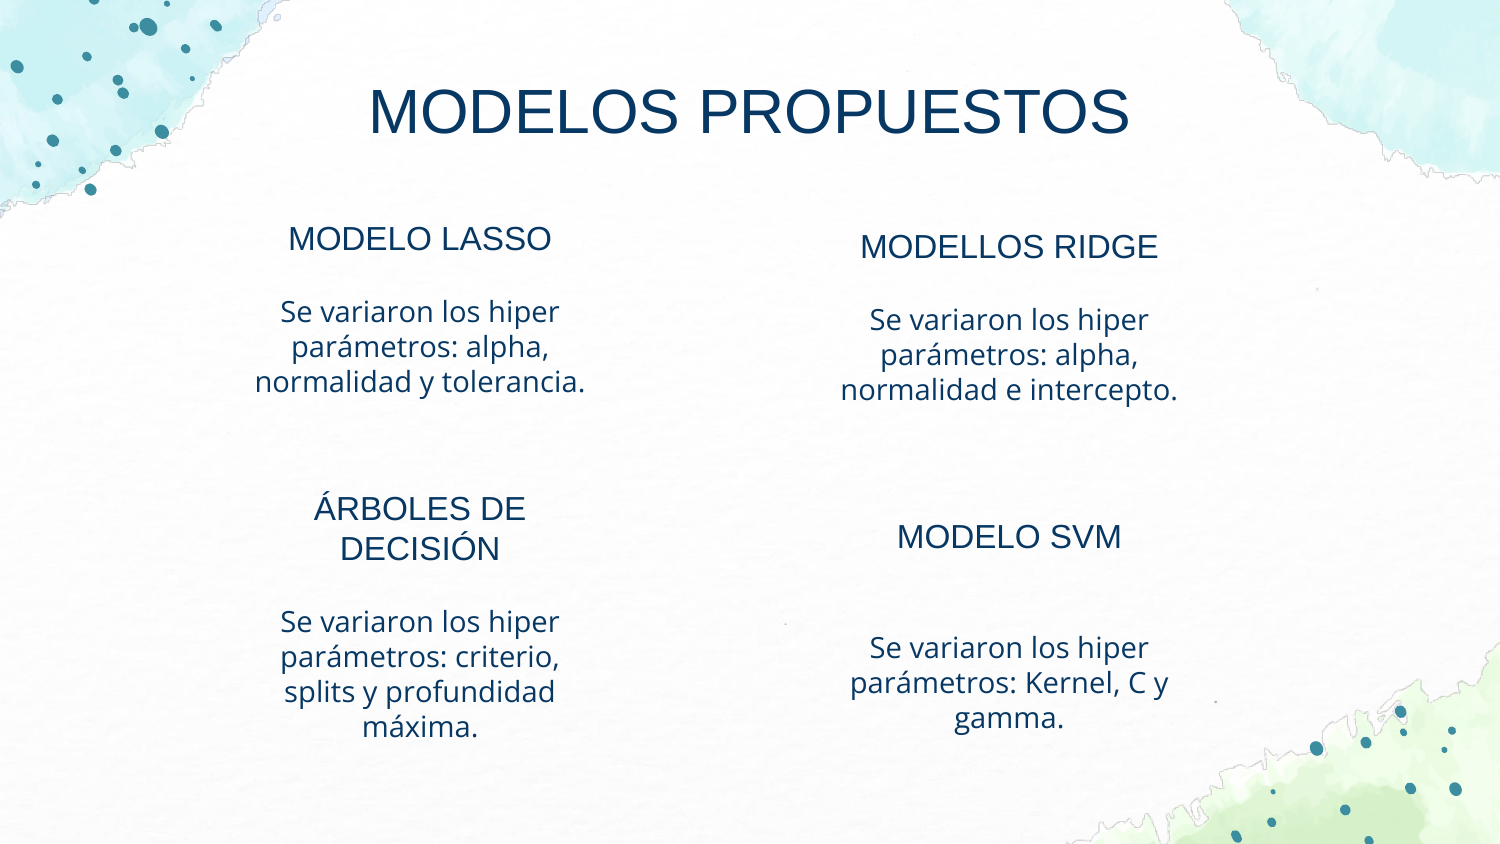

MODELOS PROPUESTOS
# MODELO LASSO
MODELLOS RIDGE
Se variaron los hiper parámetros: alpha, normalidad y tolerancia.
Se variaron los hiper parámetros: alpha, normalidad e intercepto.
ÁRBOLES DE DECISIÓN
MODELO SVM
Se variaron los hiper parámetros: criterio, splits y profundidad máxima.
Se variaron los hiper parámetros: Kernel, C y gamma.